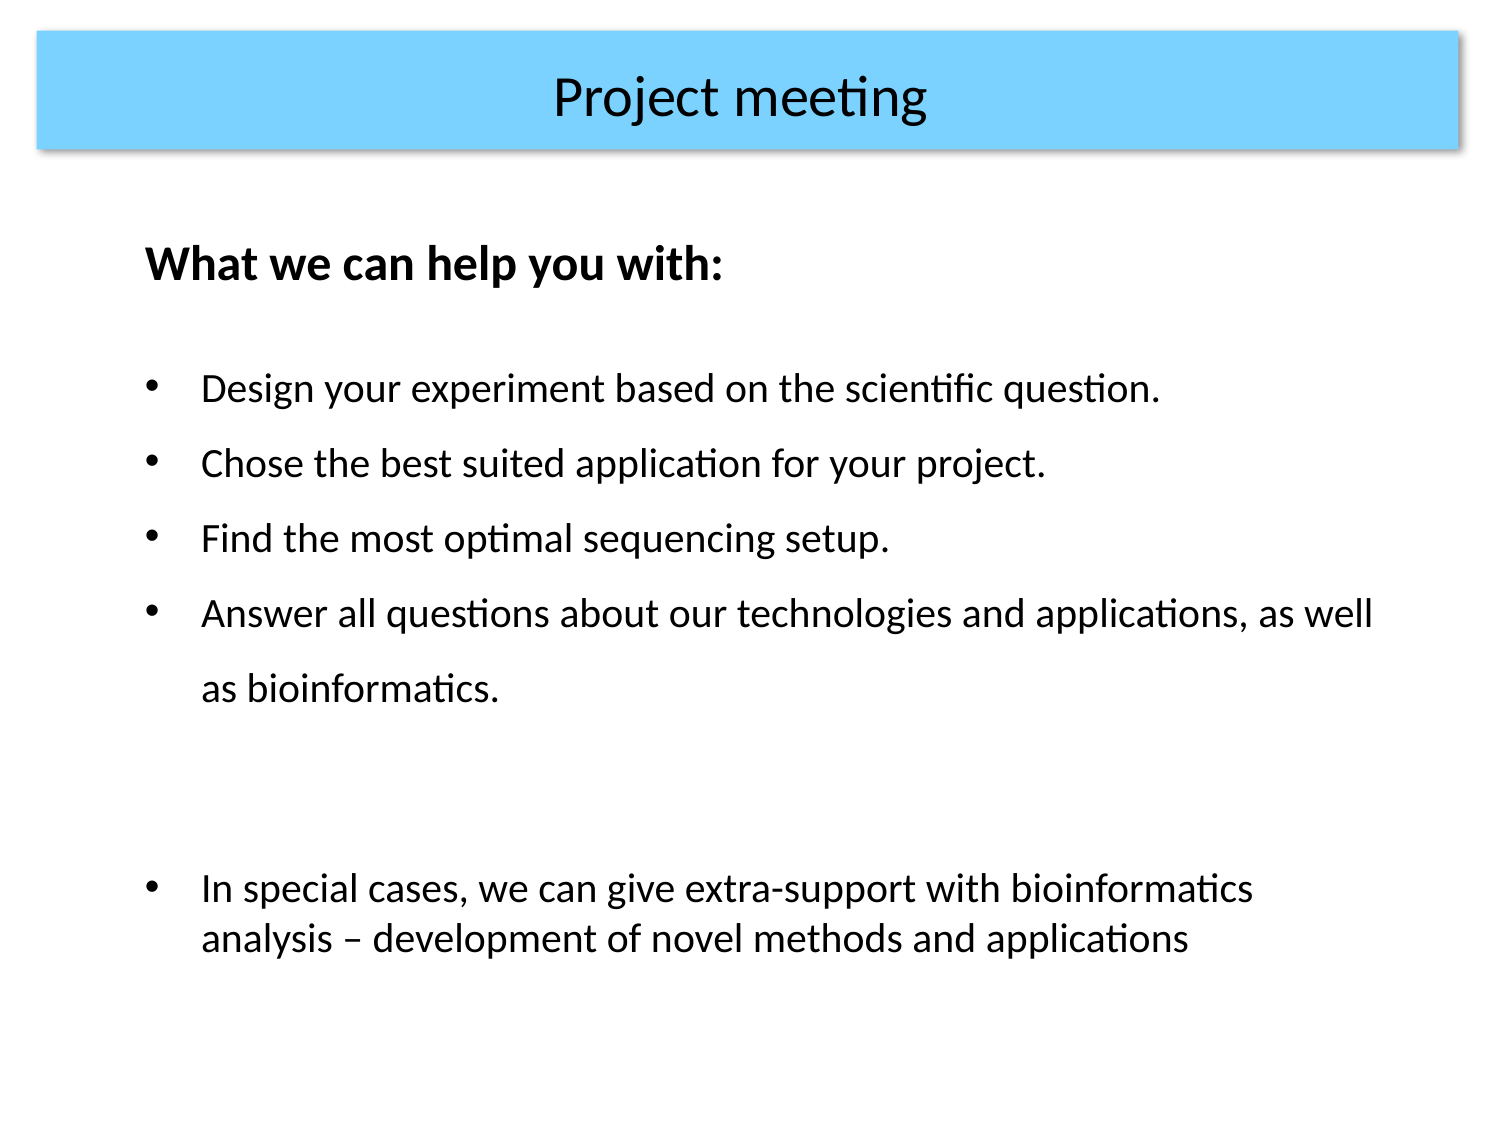

Projects at CMS
3. Access to genomics platform
Project meeting
What we can help you with:

Design your experiment based on the scientific question.
Chose the best suited application for your project.
Find the most optimal sequencing setup.
Answer all questions about our technologies and applications, as well as bioinformatics.

In special cases, we can give extra-support with bioinformatics analysis – development of novel methods and applications